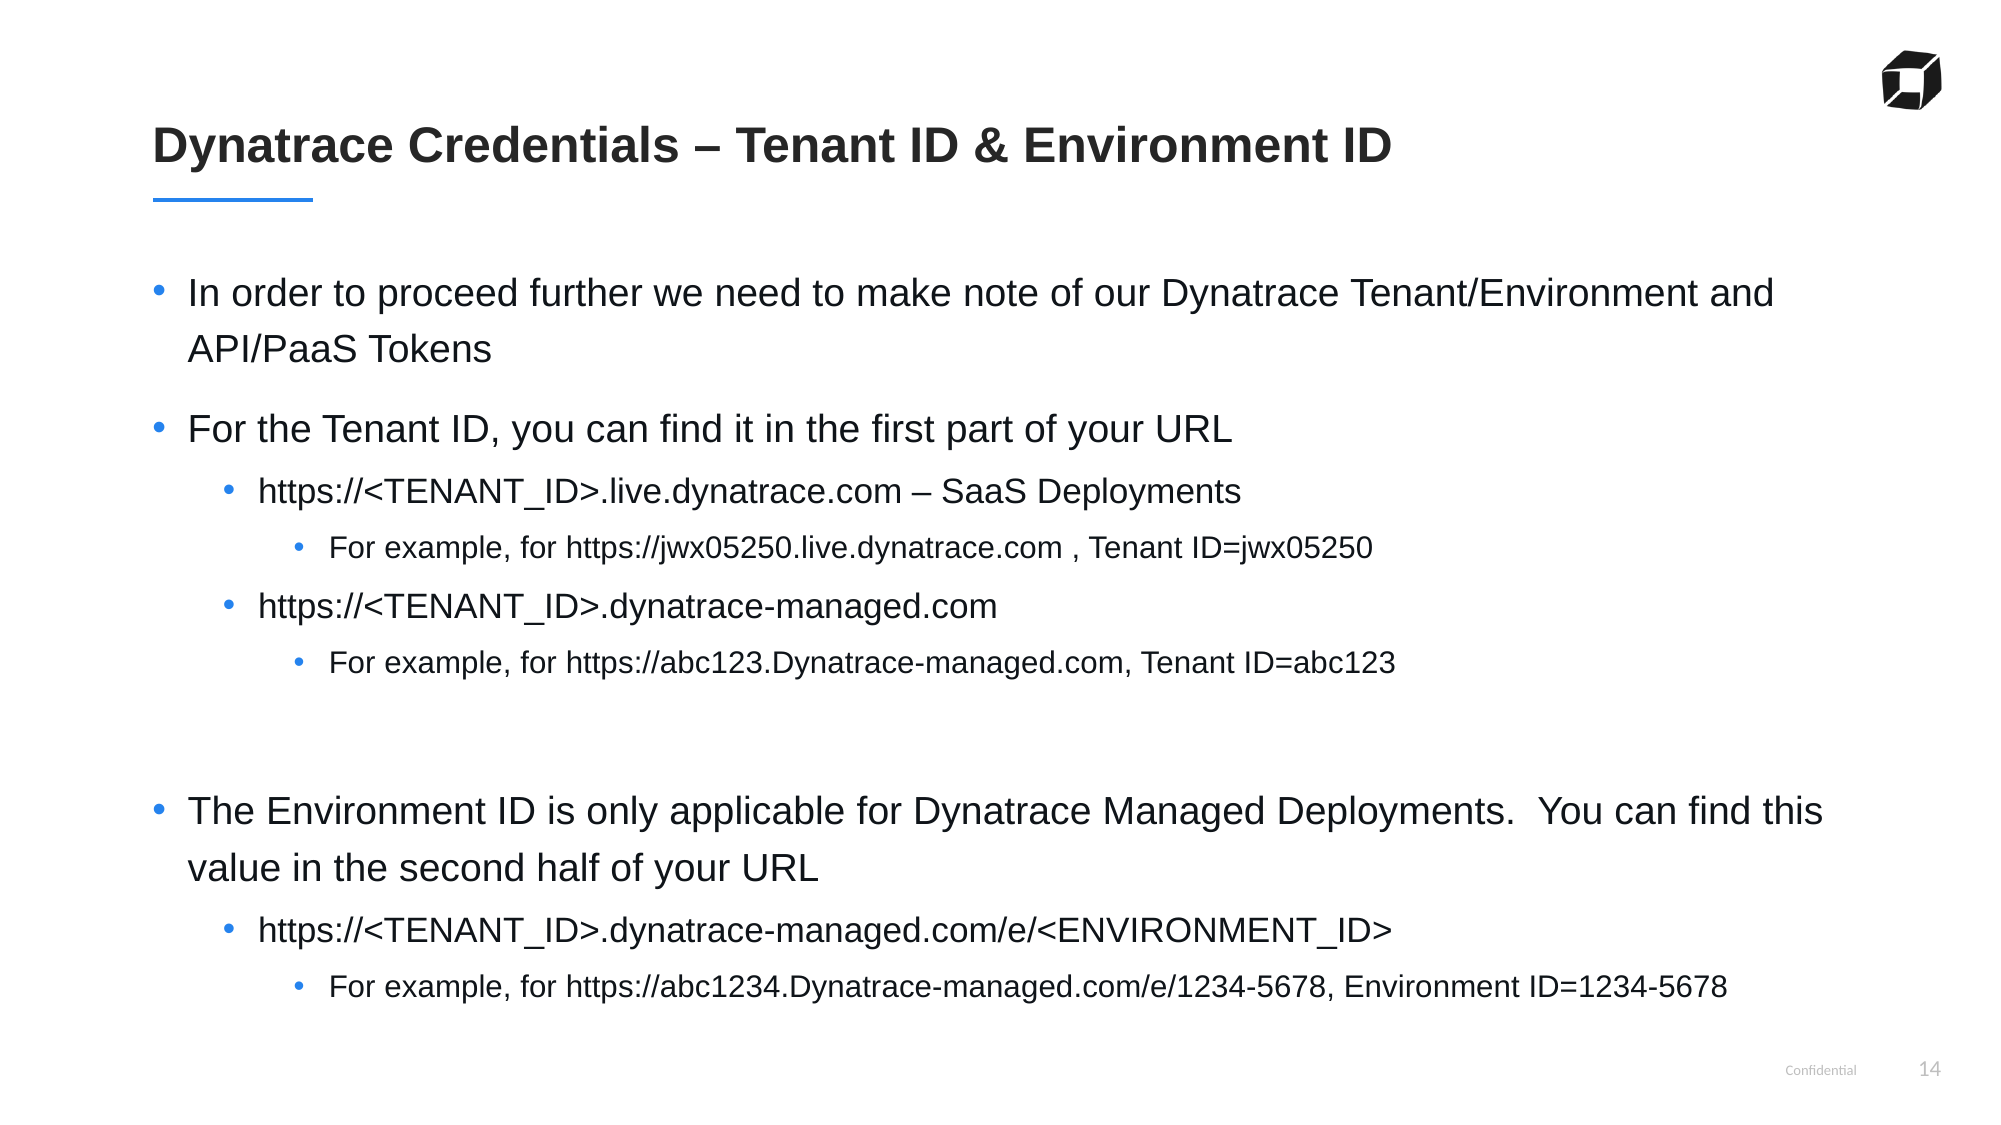

# Dynatrace Credentials – Tenant ID & Environment ID
In order to proceed further we need to make note of our Dynatrace Tenant/Environment and API/PaaS Tokens
For the Tenant ID, you can find it in the first part of your URL
https://<TENANT_ID>.live.dynatrace.com – SaaS Deployments
For example, for https://jwx05250.live.dynatrace.com , Tenant ID=jwx05250
https://<TENANT_ID>.dynatrace-managed.com
For example, for https://abc123.Dynatrace-managed.com, Tenant ID=abc123

The Environment ID is only applicable for Dynatrace Managed Deployments.  You can find this value in the second half of your URL
https://<TENANT_ID>.dynatrace-managed.com/e/<ENVIRONMENT_ID>
For example, for https://abc1234.Dynatrace-managed.com/e/1234-5678, Environment ID=1234-5678